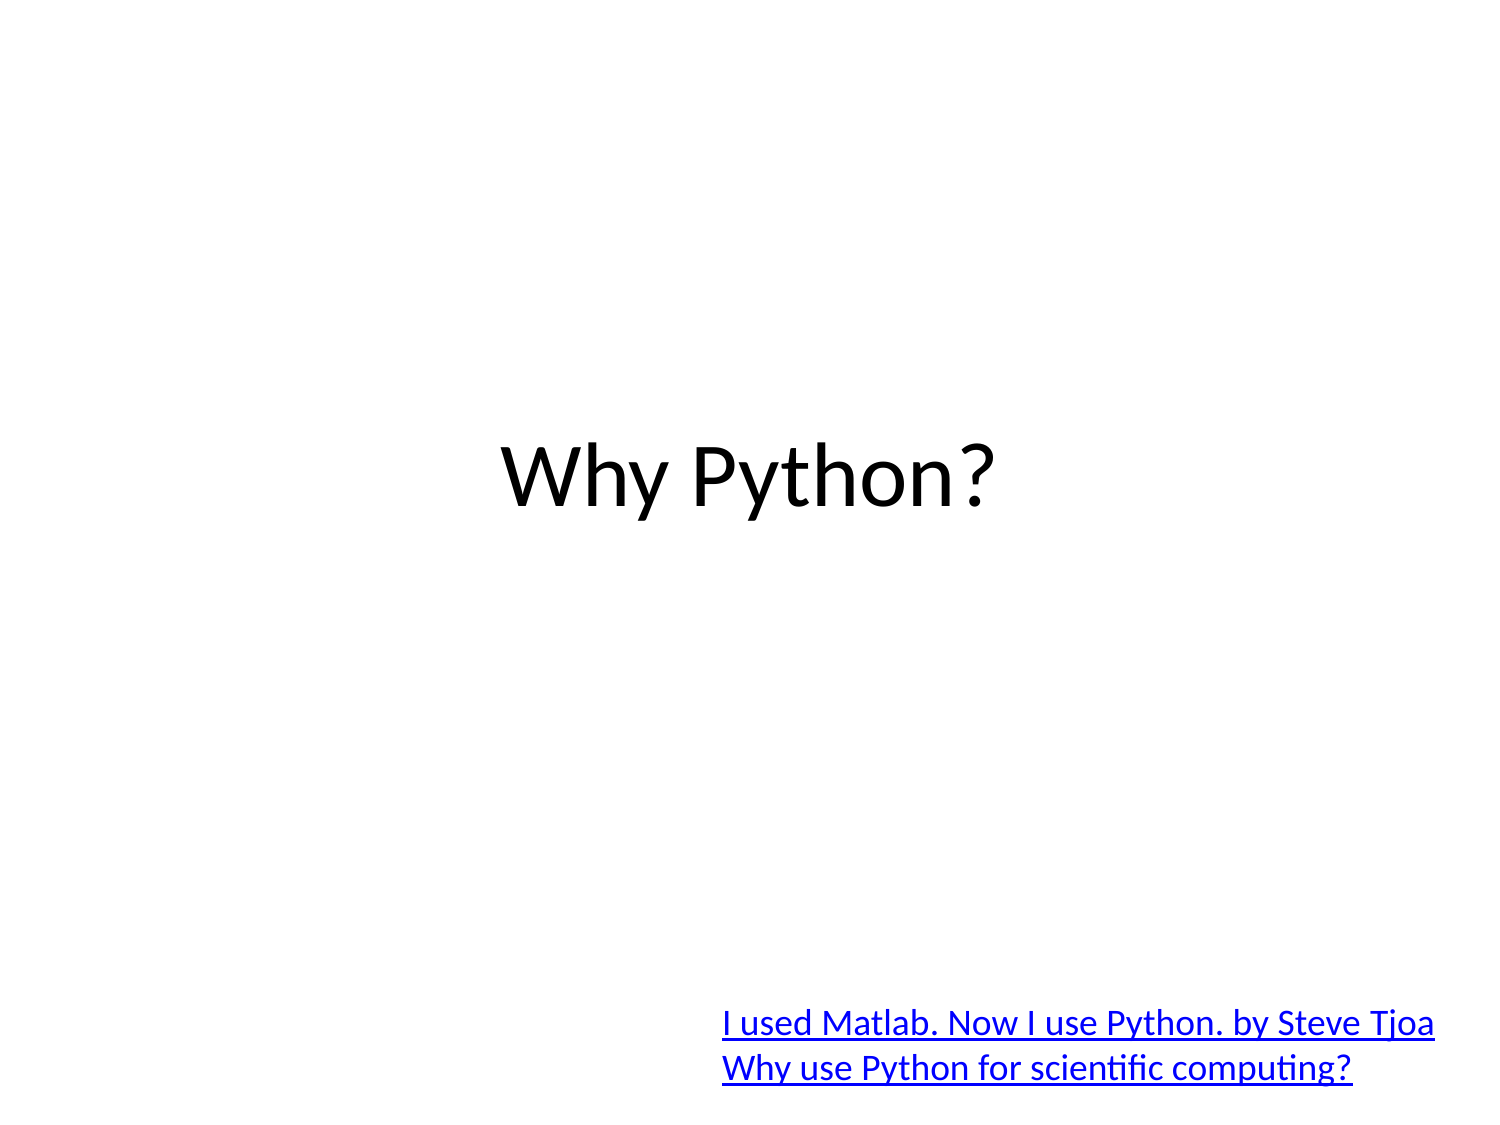

# Why Python?
I used Matlab. Now I use Python. by Steve Tjoa
Why use Python for scientific computing?